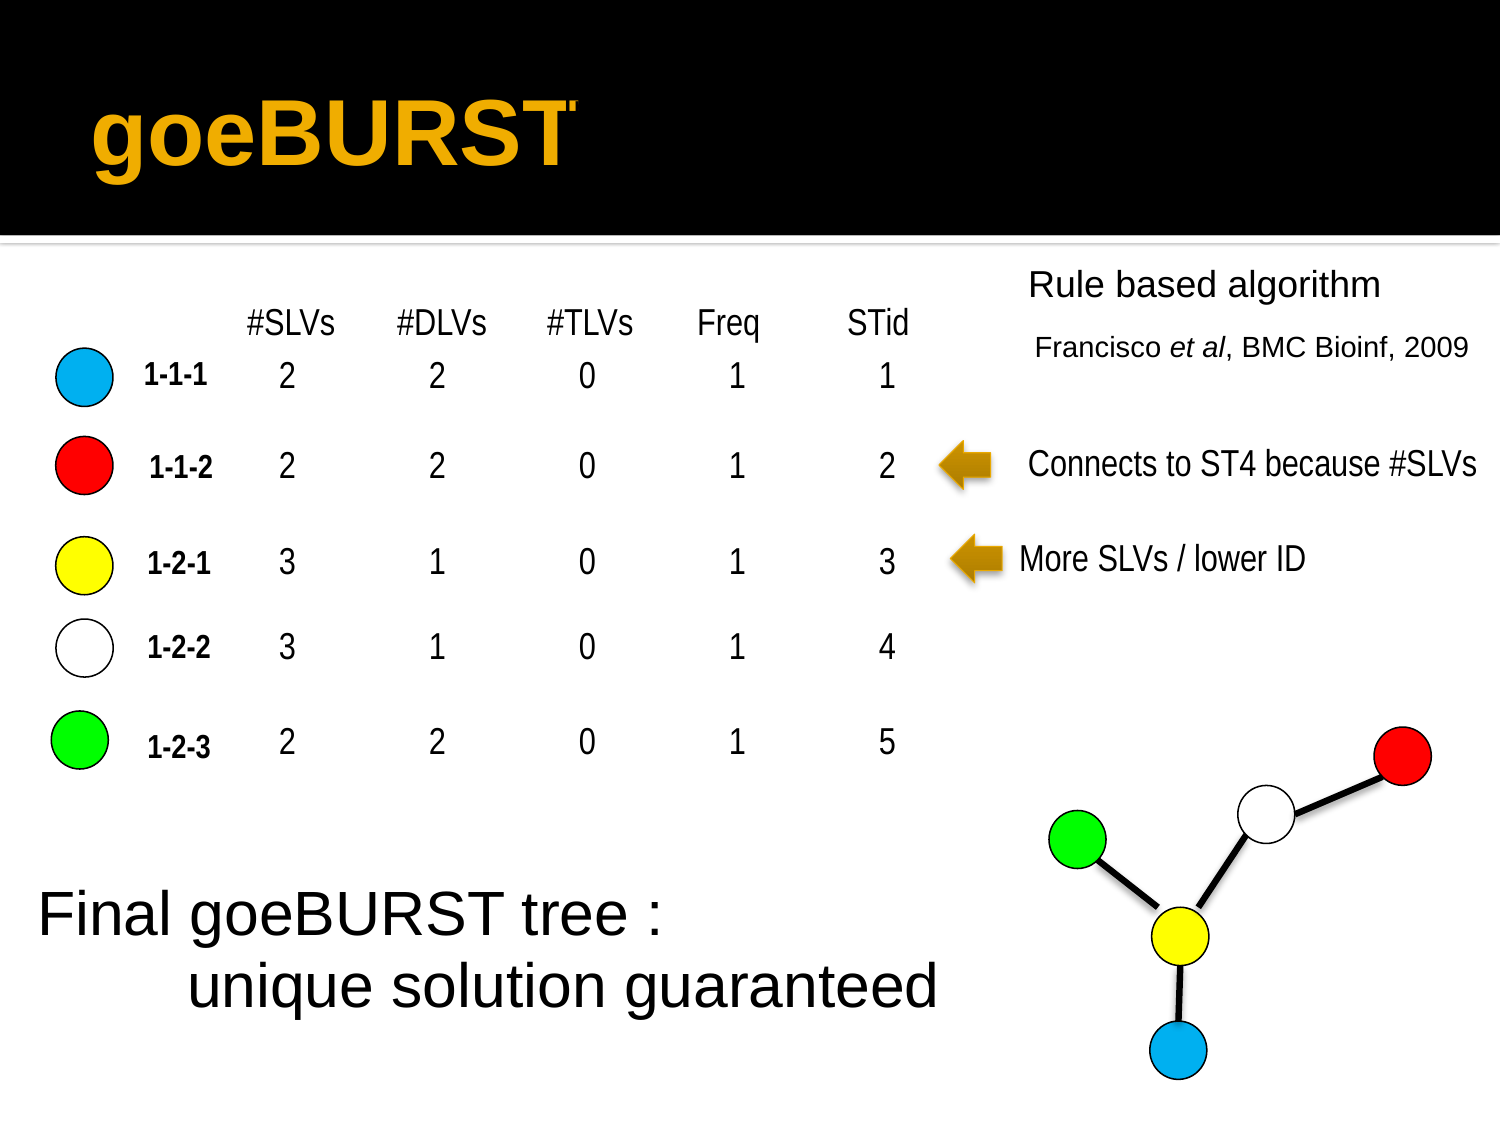

# goeBURST
Implementation of the eBURST rules as a graphic matroid problem, allows for a globally optimal solution of the placement of the ST links.
Rule based algorithm
#SLVs	#DLVs	#TLVs	Freq	STid
Francisco et al, BMC Bioinf, 2009
2	2	0	1	1

1-1-1
Connects to ST4 because #SLVs
2	2	0	1	2

1-1-2

More SLVs / lower ID
3	1	0	1	3

1-2-1
3	1	0	1	4

1-2-2
2	2	0	1	5

1-2-3

Final goeBURST tree :
	unique solution guaranteed